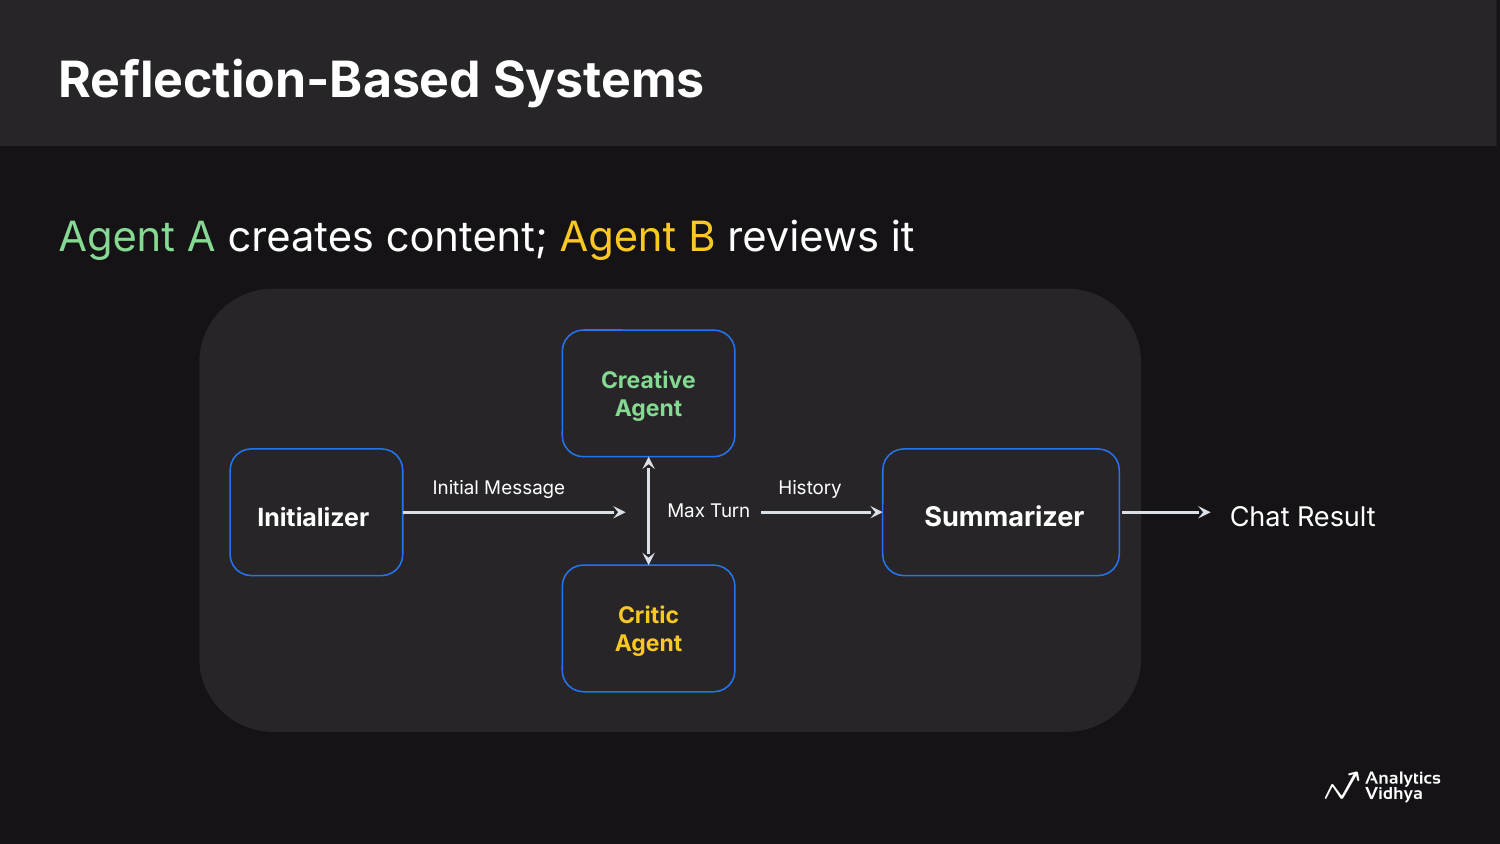

Reflection-Based Systems
Agent A creates content; Agent B reviews it

Creative Agent

Initial Message

History

 Initializer

 Summarizer

 Chat Result

Max Turn

Critic Agent